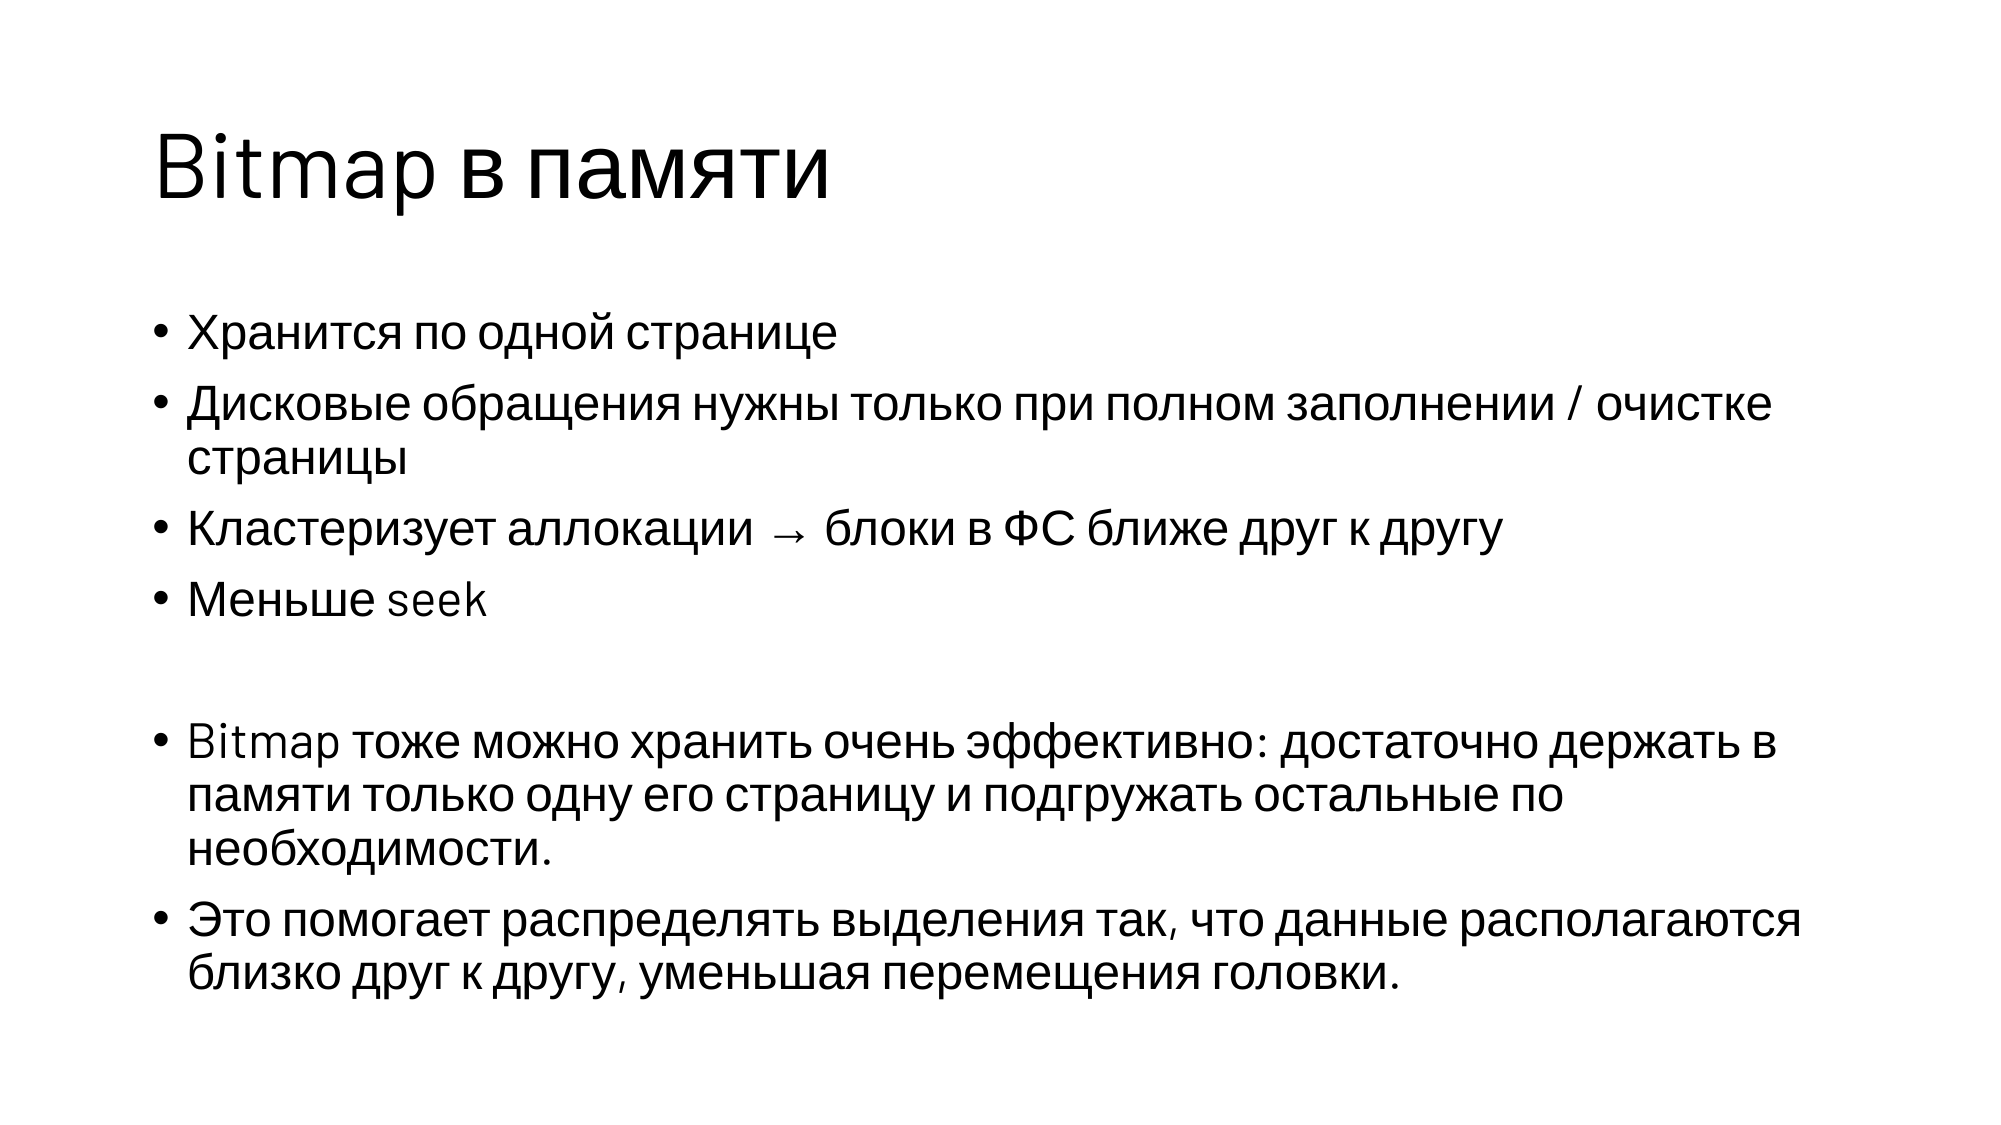

# Bitmap в памяти
Хранится по одной странице
Дисковые обращения нужны только при полном заполнении / очистке страницы
Кластеризует аллокации → блоки в ФС ближе друг к другу
Меньше seek

Bitmap тоже можно хранить очень эффективно: достаточно держать в памяти только одну его страницу и подгружать остальные по необходимости.
Это помогает распределять выделения так, что данные располагаются близко друг к другу, уменьшая перемещения головки.